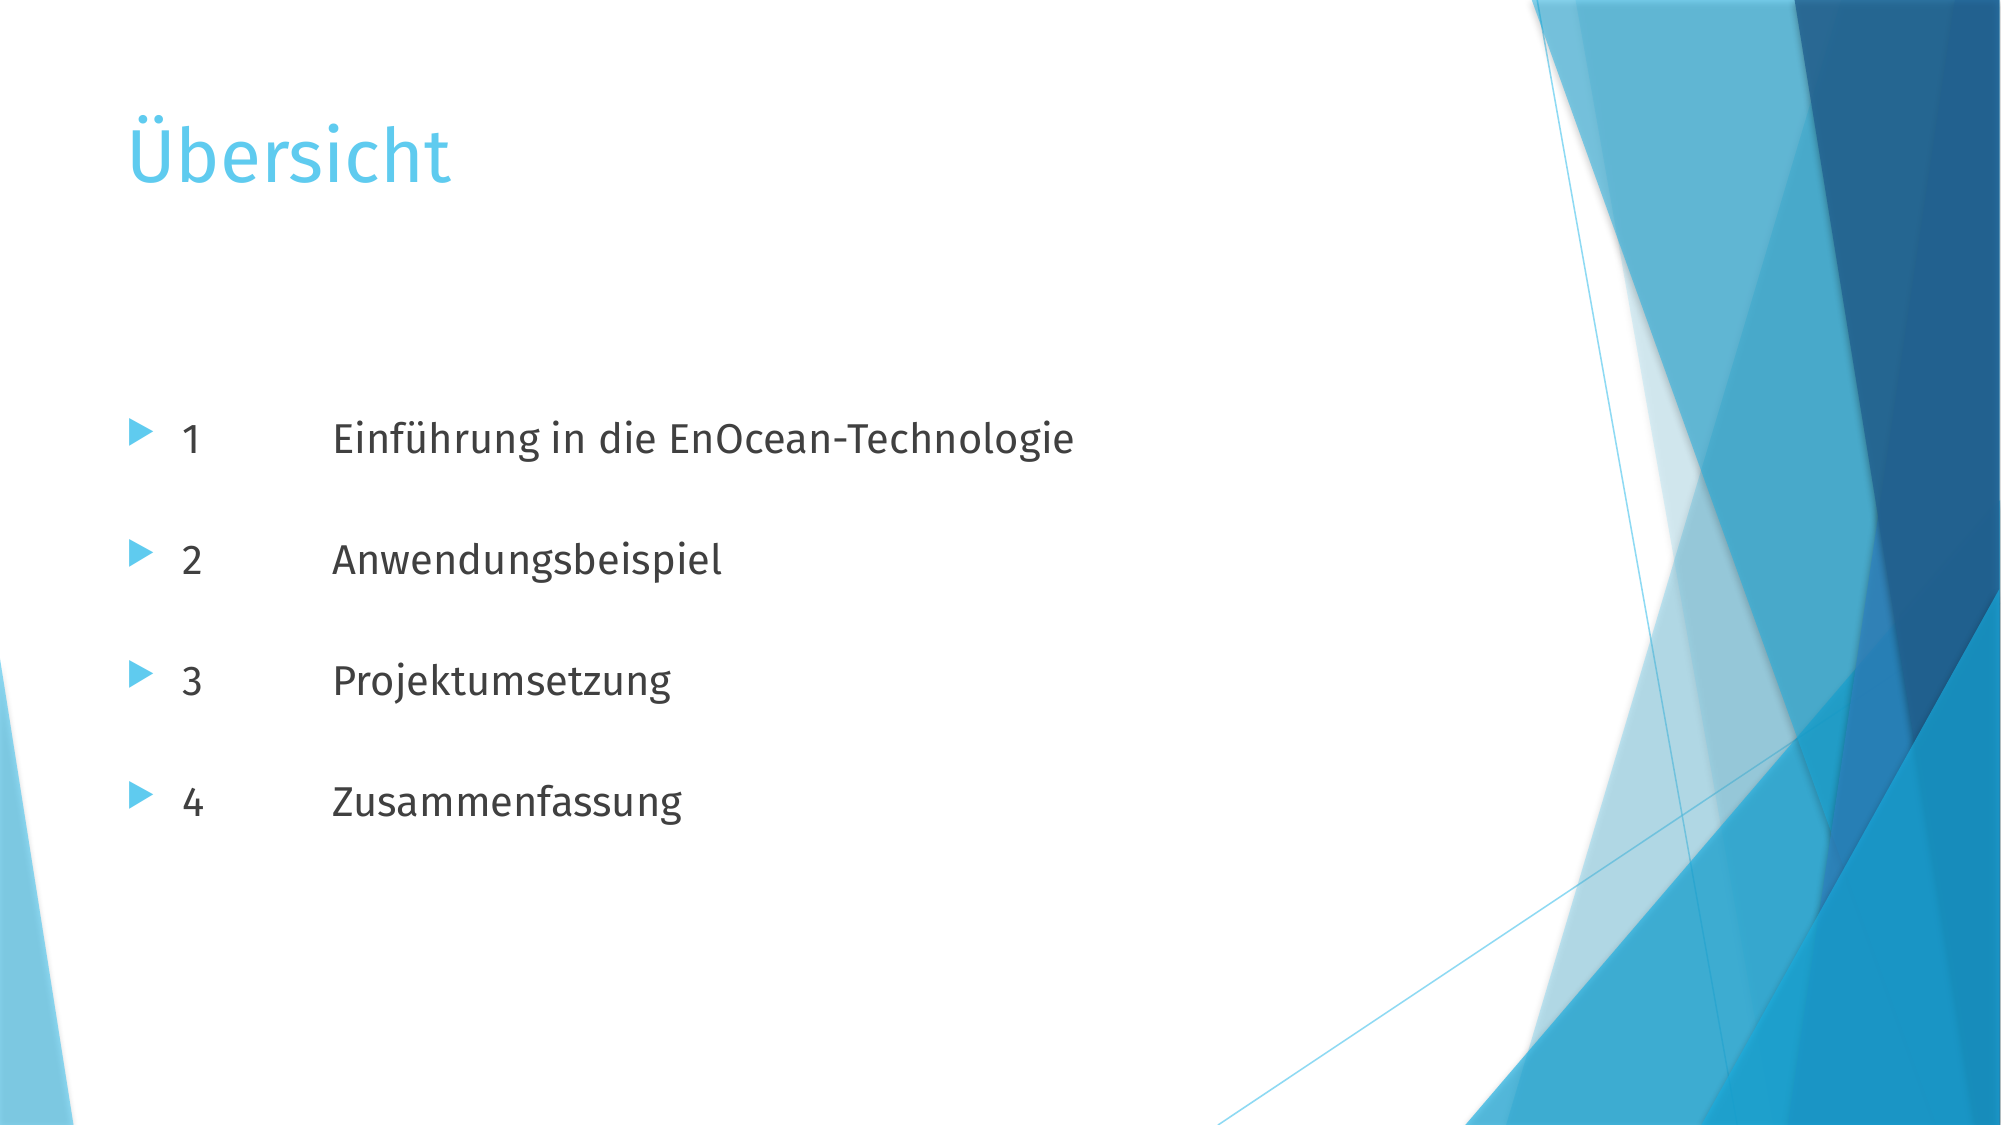

# Übersicht
1	Einführung in die EnOcean-Technologie
2	Anwendungsbeispiel
3	Projektumsetzung
4	Zusammenfassung